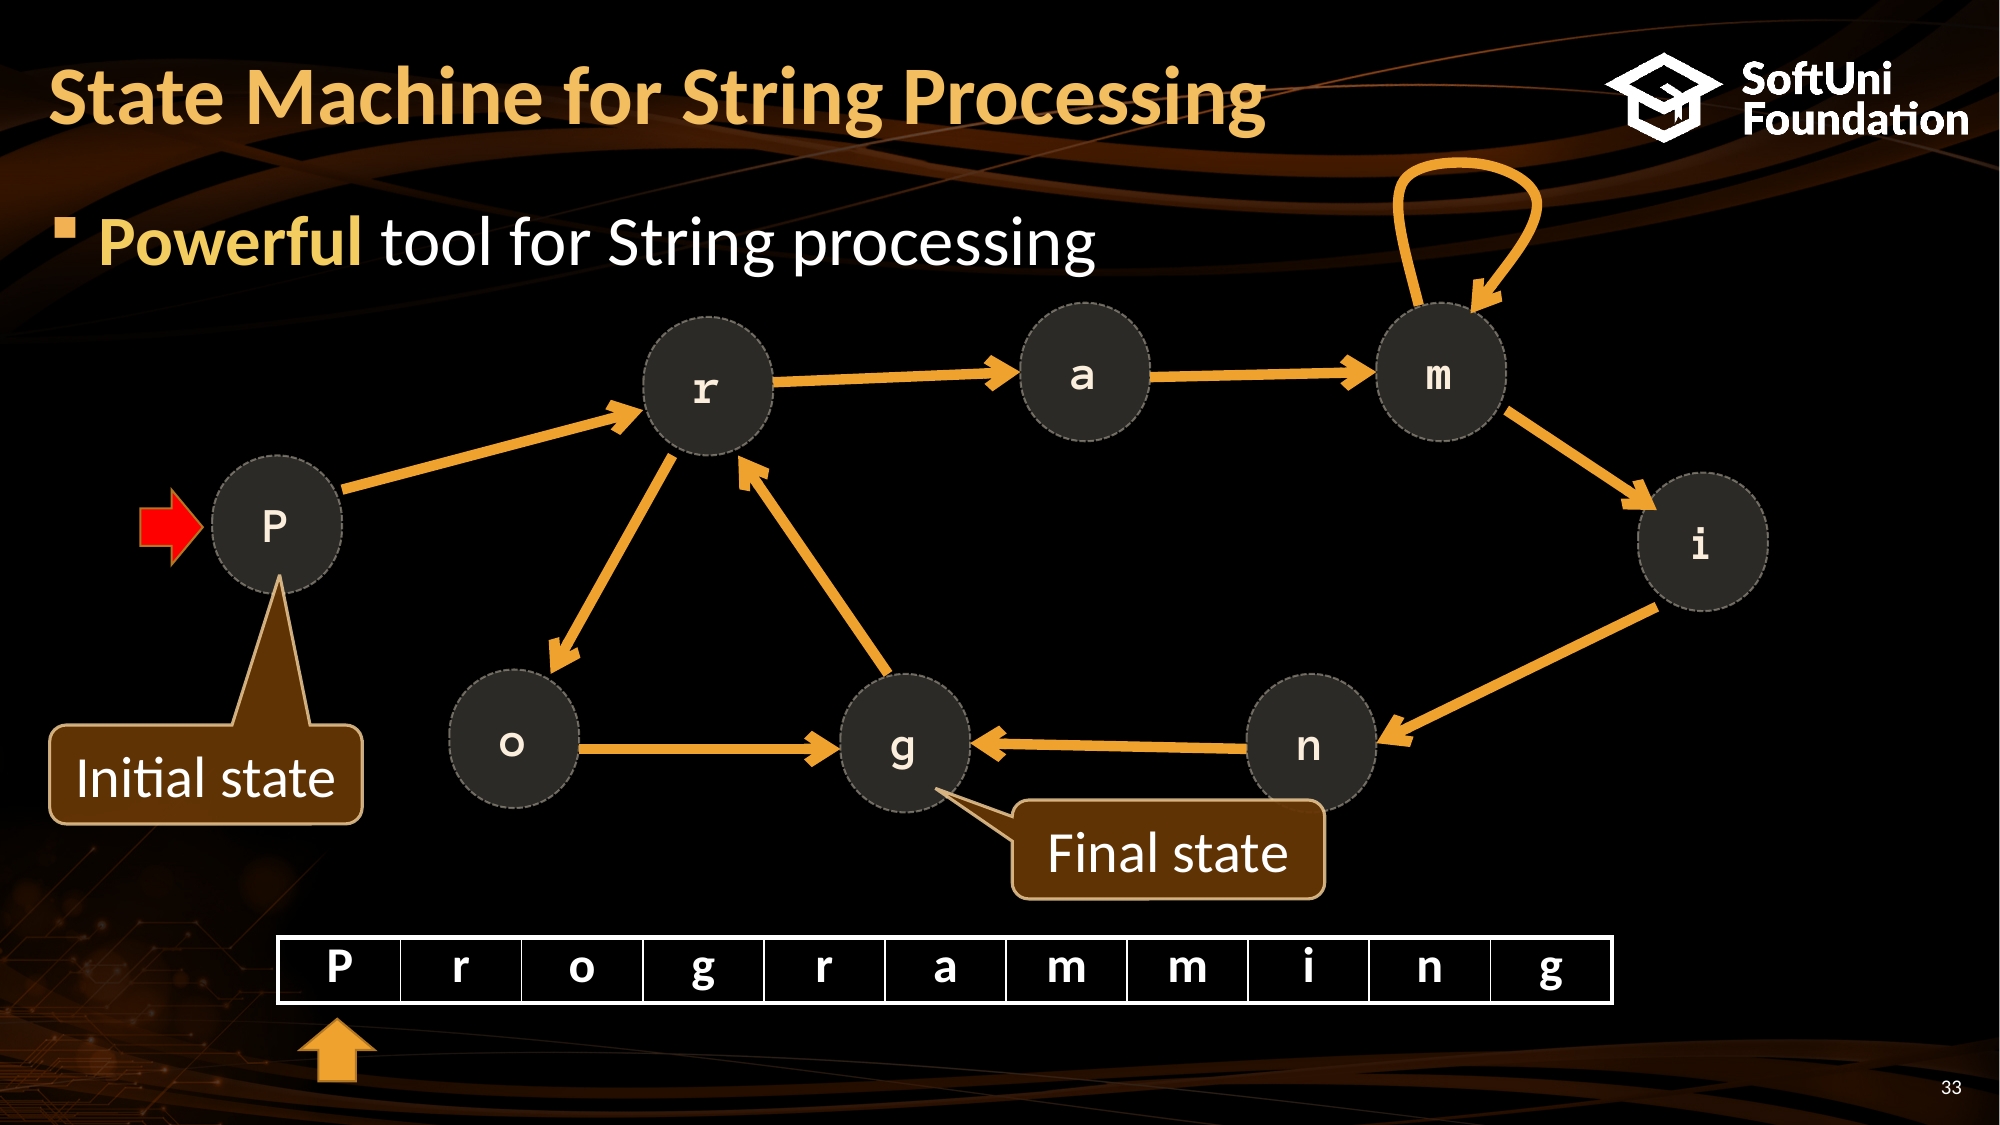

# State Machine for String Processing

Powerful tool for String processing
a
m
r
P
i

o
g
n
Initial state
Final state
|  |
| --- |
| P | r | o | g | r | a | m | m | i | n | g |
| --- | --- | --- | --- | --- | --- | --- | --- | --- | --- | --- |

33